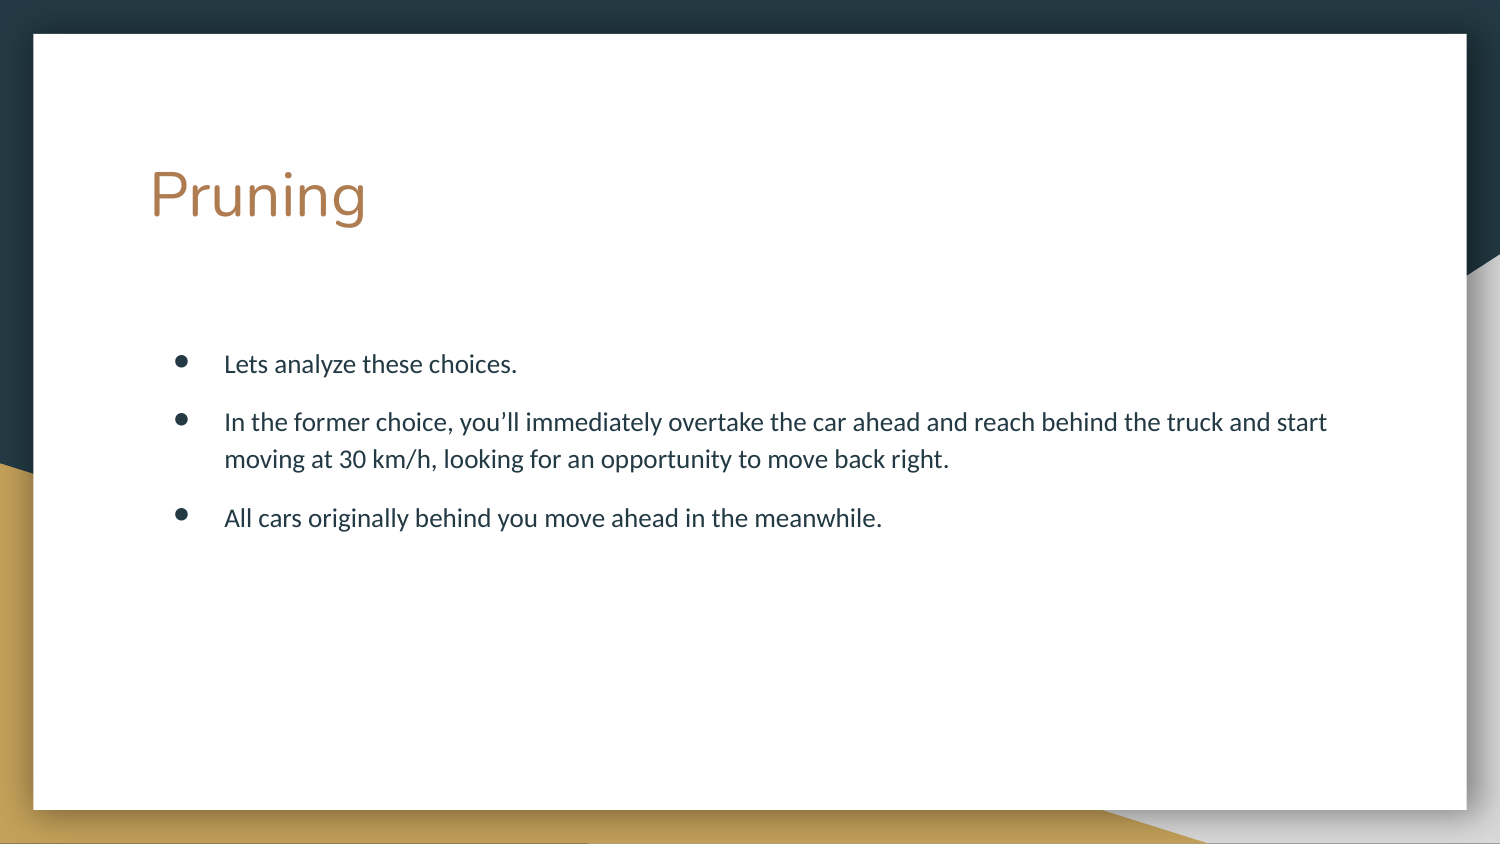

# Pruning
Lets analyze these choices.
In the former choice, you’ll immediately overtake the car ahead and reach behind the truck and start moving at 30 km/h, looking for an opportunity to move back right.
All cars originally behind you move ahead in the meanwhile.